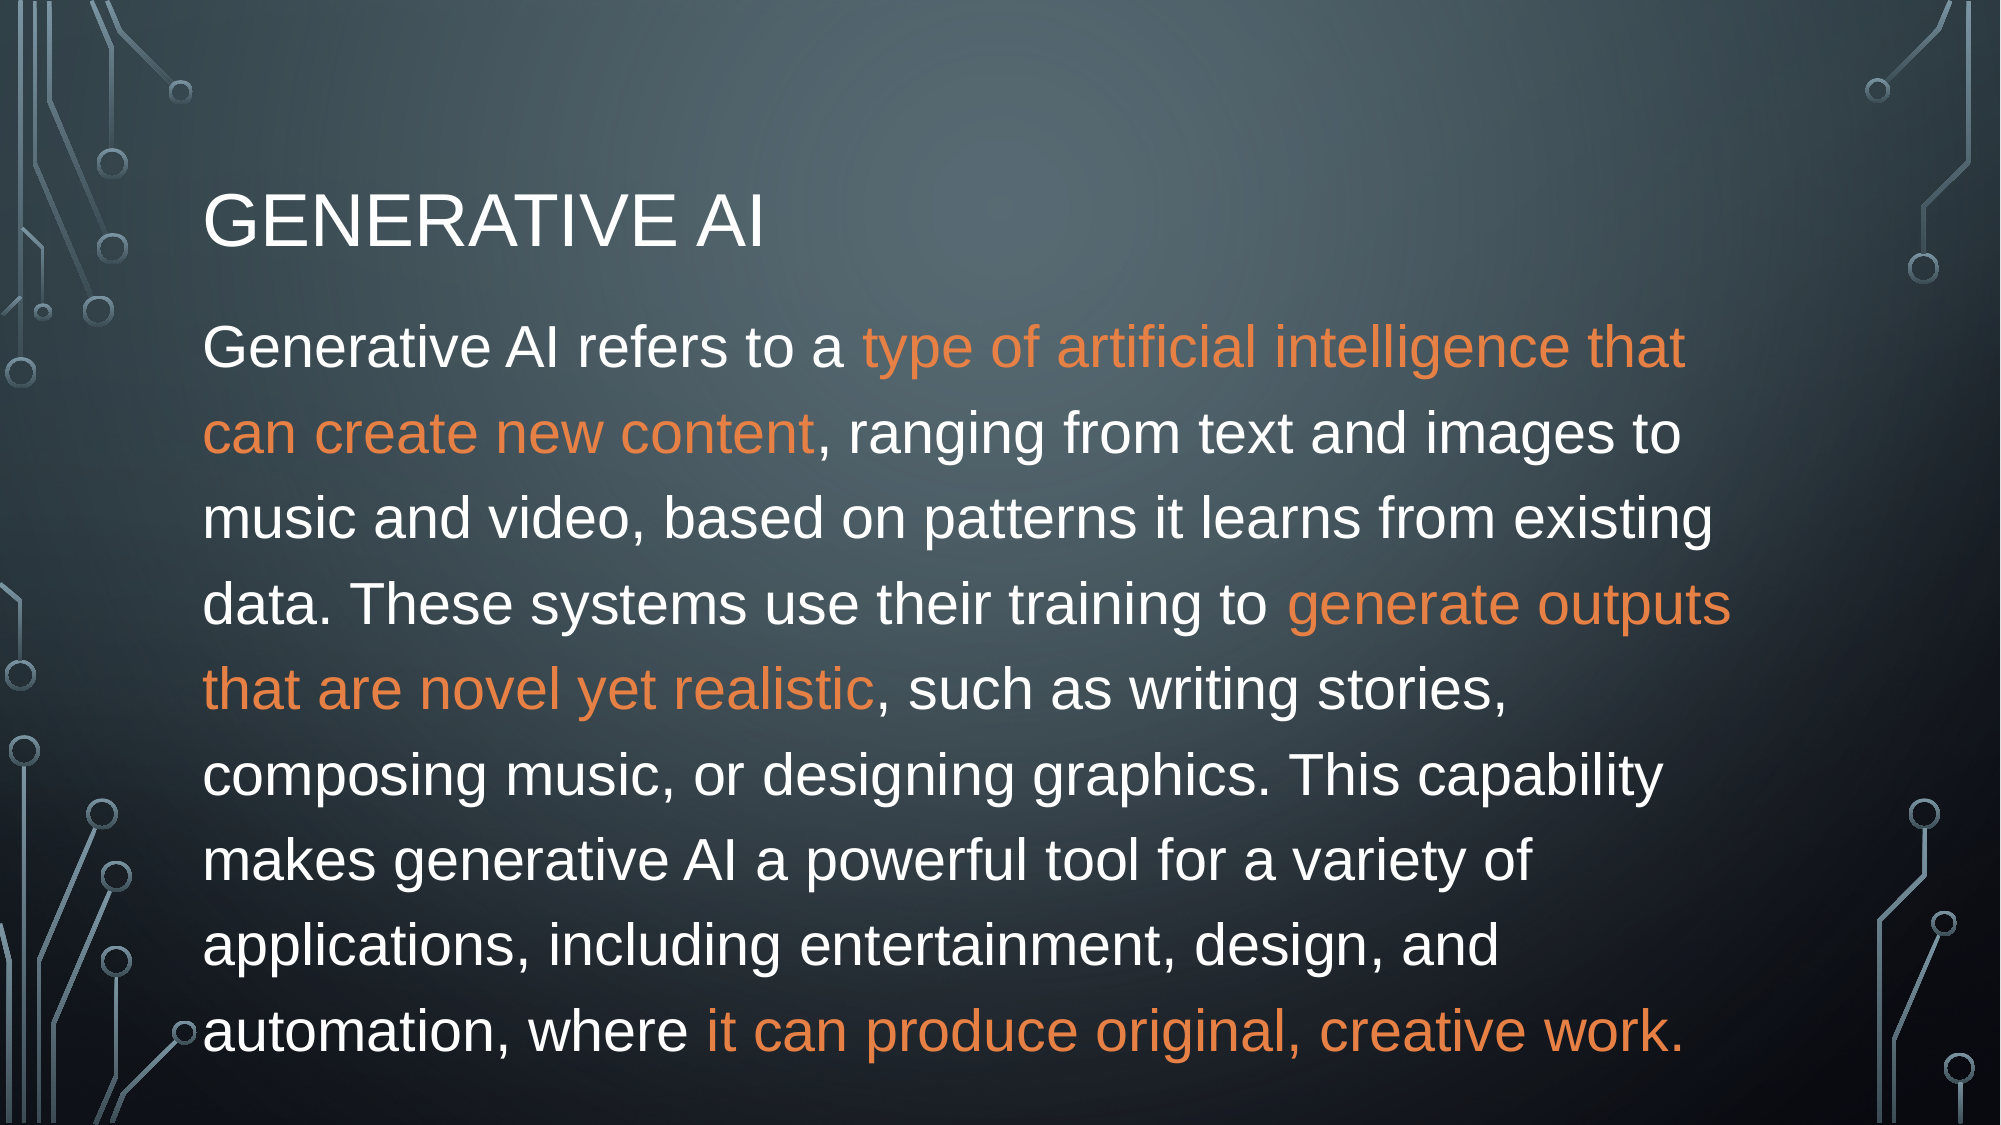

# Generative AI
Generative AI refers to a type of artificial intelligence that can create new content, ranging from text and images to music and video, based on patterns it learns from existing data. These systems use their training to generate outputs that are novel yet realistic, such as writing stories, composing music, or designing graphics. This capability makes generative AI a powerful tool for a variety of applications, including entertainment, design, and automation, where it can produce original, creative work.